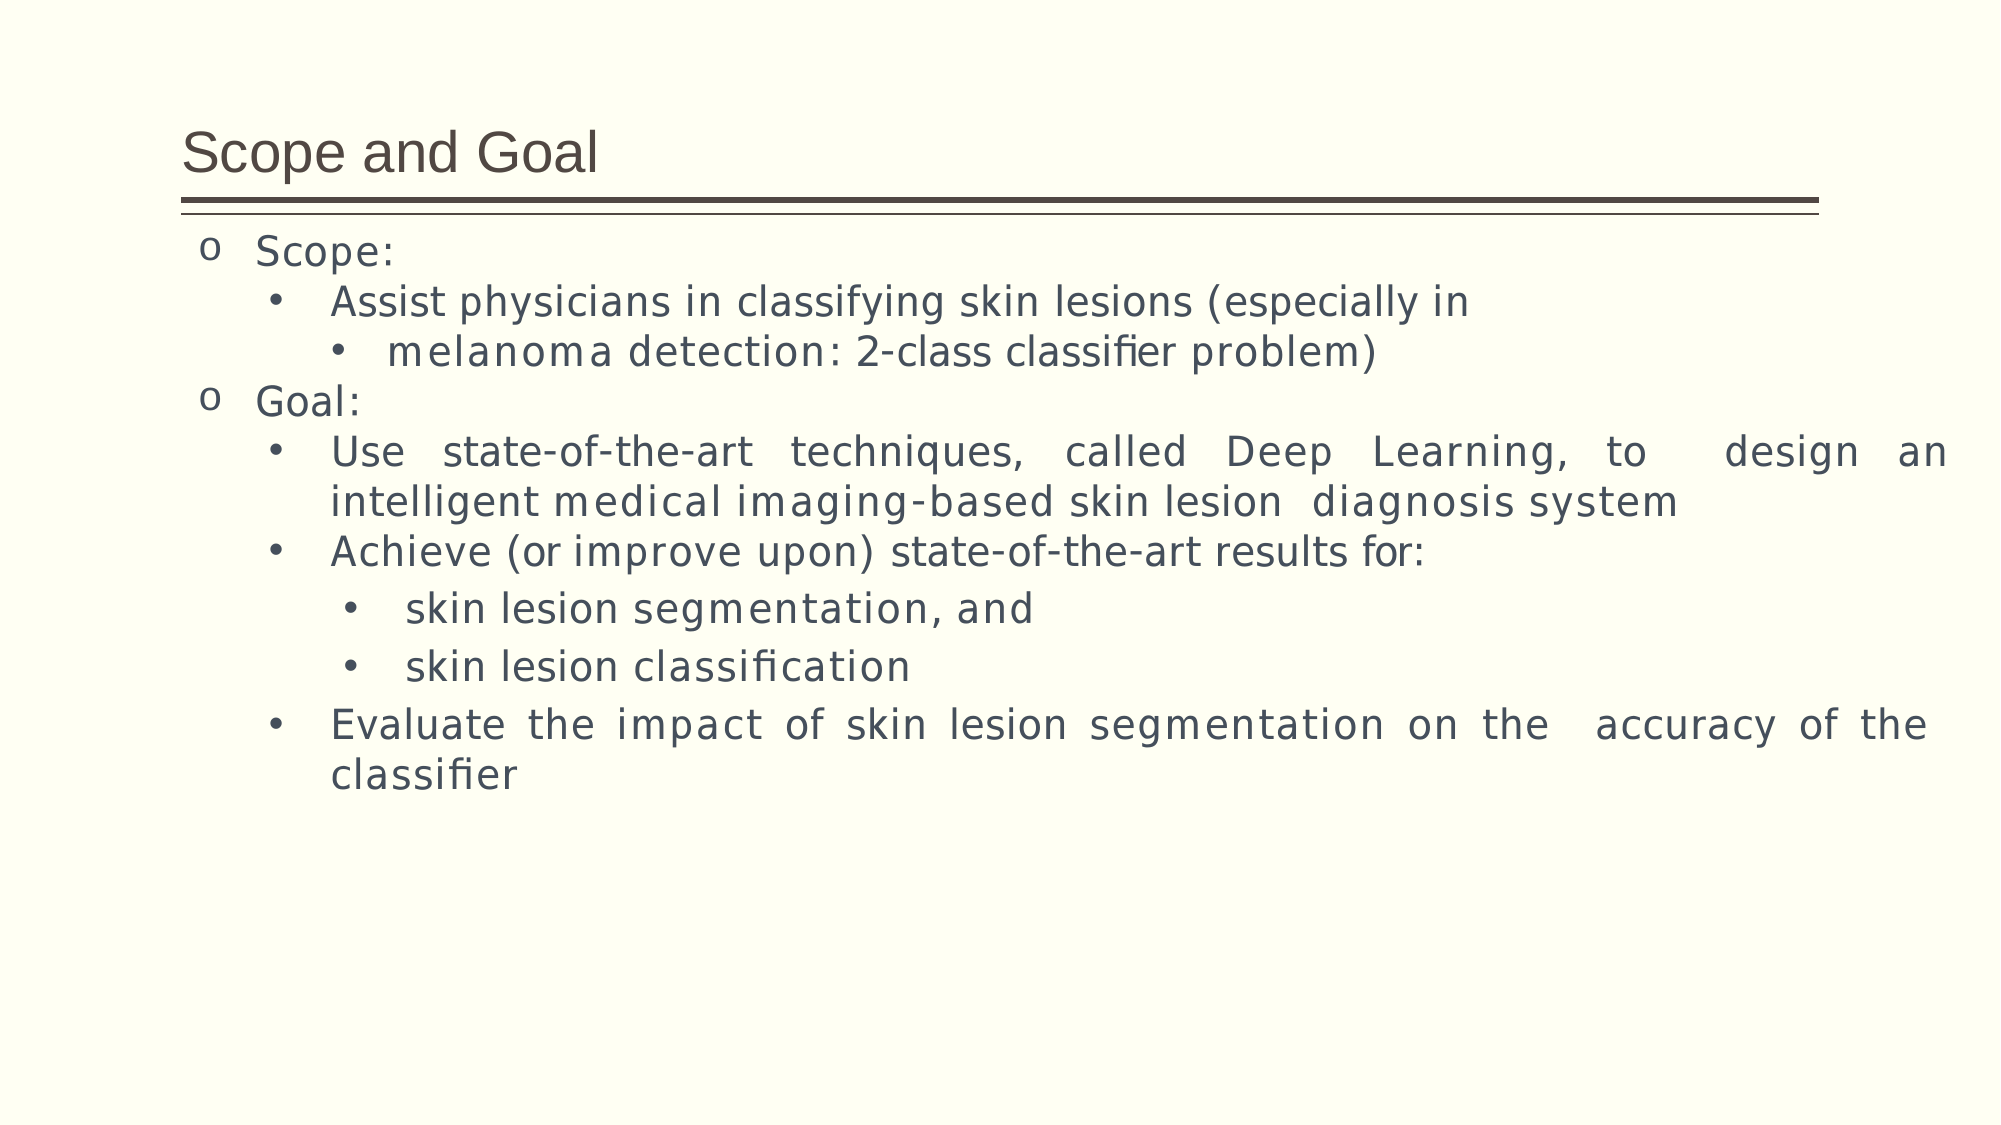

# Scope and Goal
Scope:
Assist physicians in classifying skin lesions (especially in
melanoma detection: 2-class classifier problem)
Goal:
Use state-of-the-art techniques, called Deep Learning, to  design an intelligent medical imaging-based skin lesion  diagnosis system
Achieve (or improve upon) state-of-the-art results for:
skin lesion segmentation, and
skin lesion classification
Evaluate the impact of skin lesion segmentation on the  accuracy of the classifier